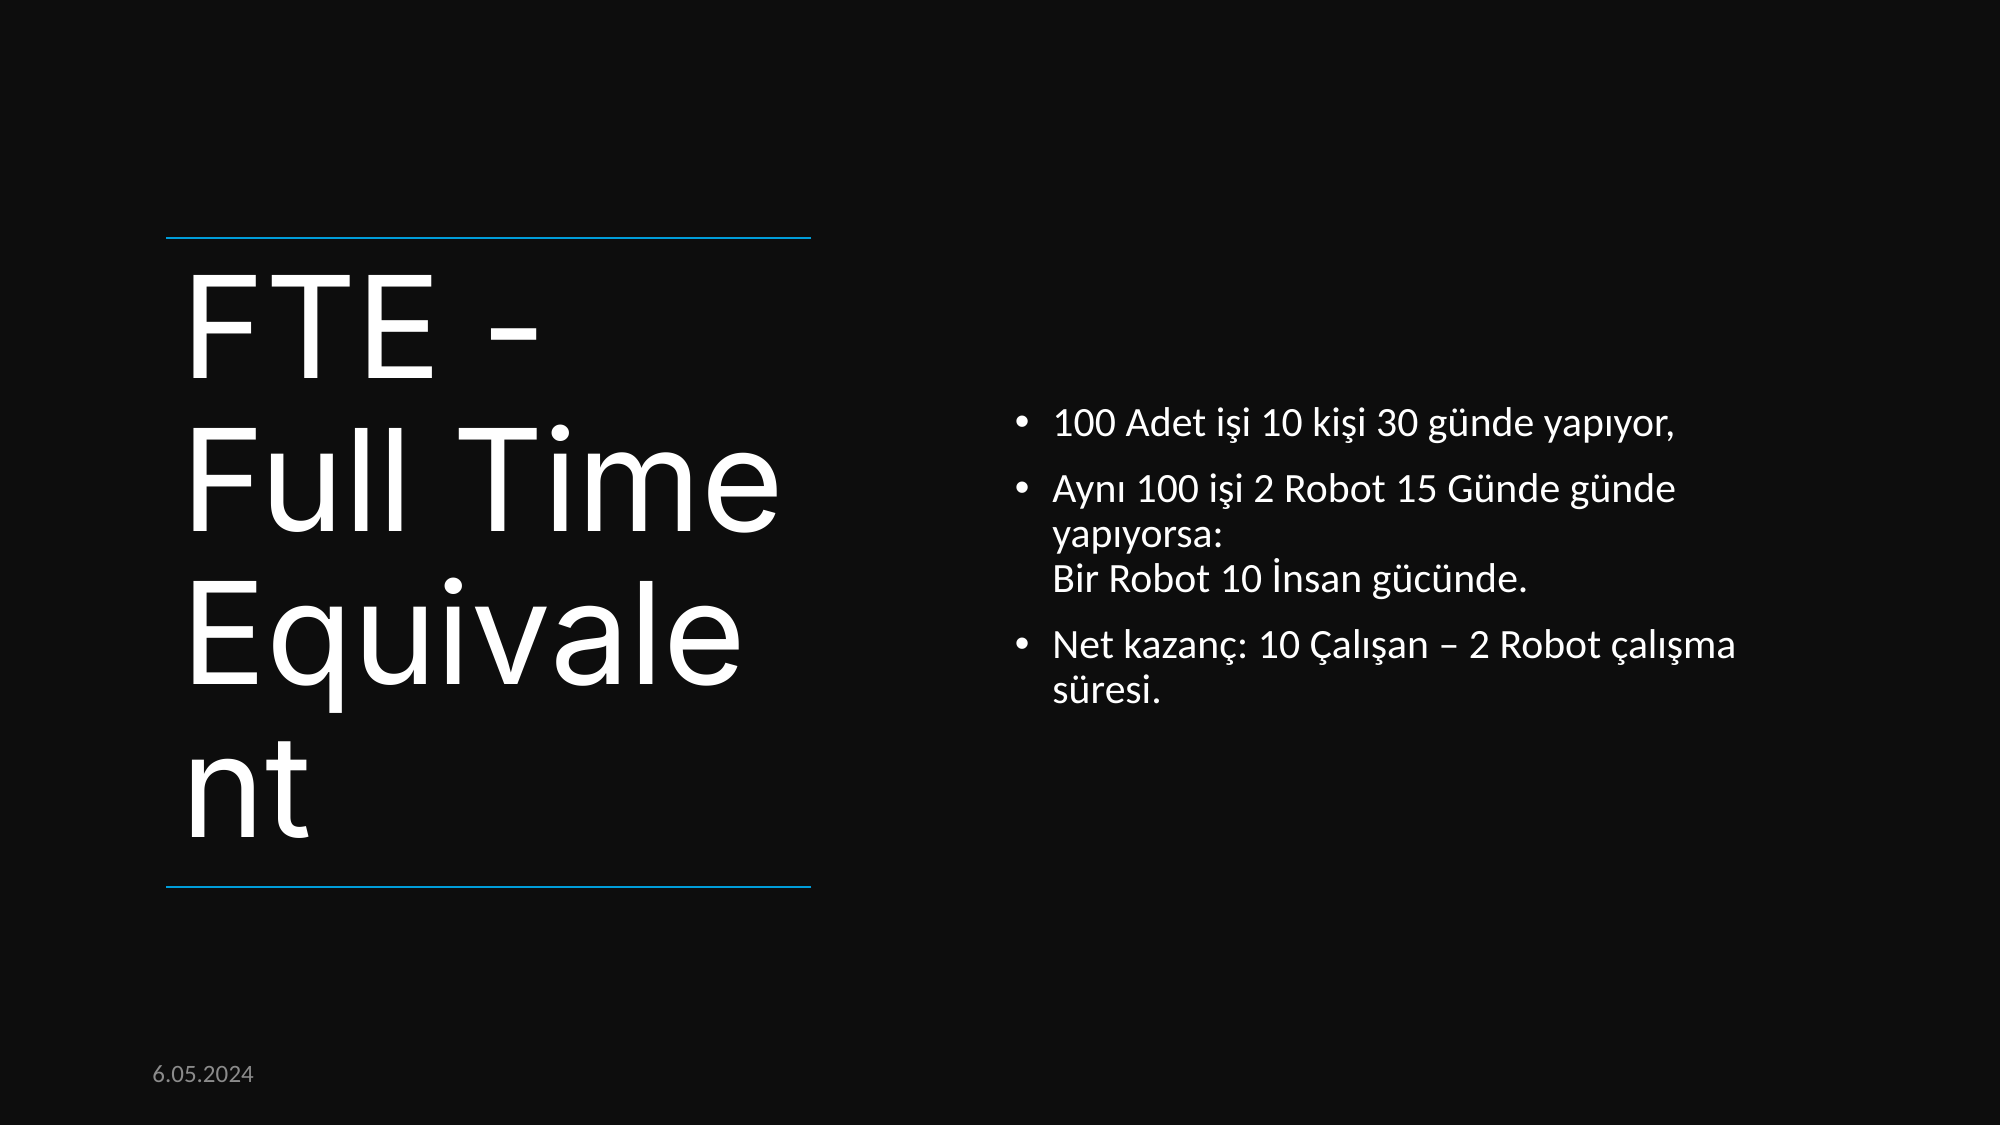

100 Adet işi 10 kişi 30 günde yapıyor,
Aynı 100 işi 2 Robot 15 Günde günde yapıyorsa:
Bir Robot 10 İnsan gücünde.
Net kazanç: 10 Çalışan – 2 Robot çalışma süresi.
# FTE - Full Time Equivalent
6.05.2024
NDBS - Office Day
7